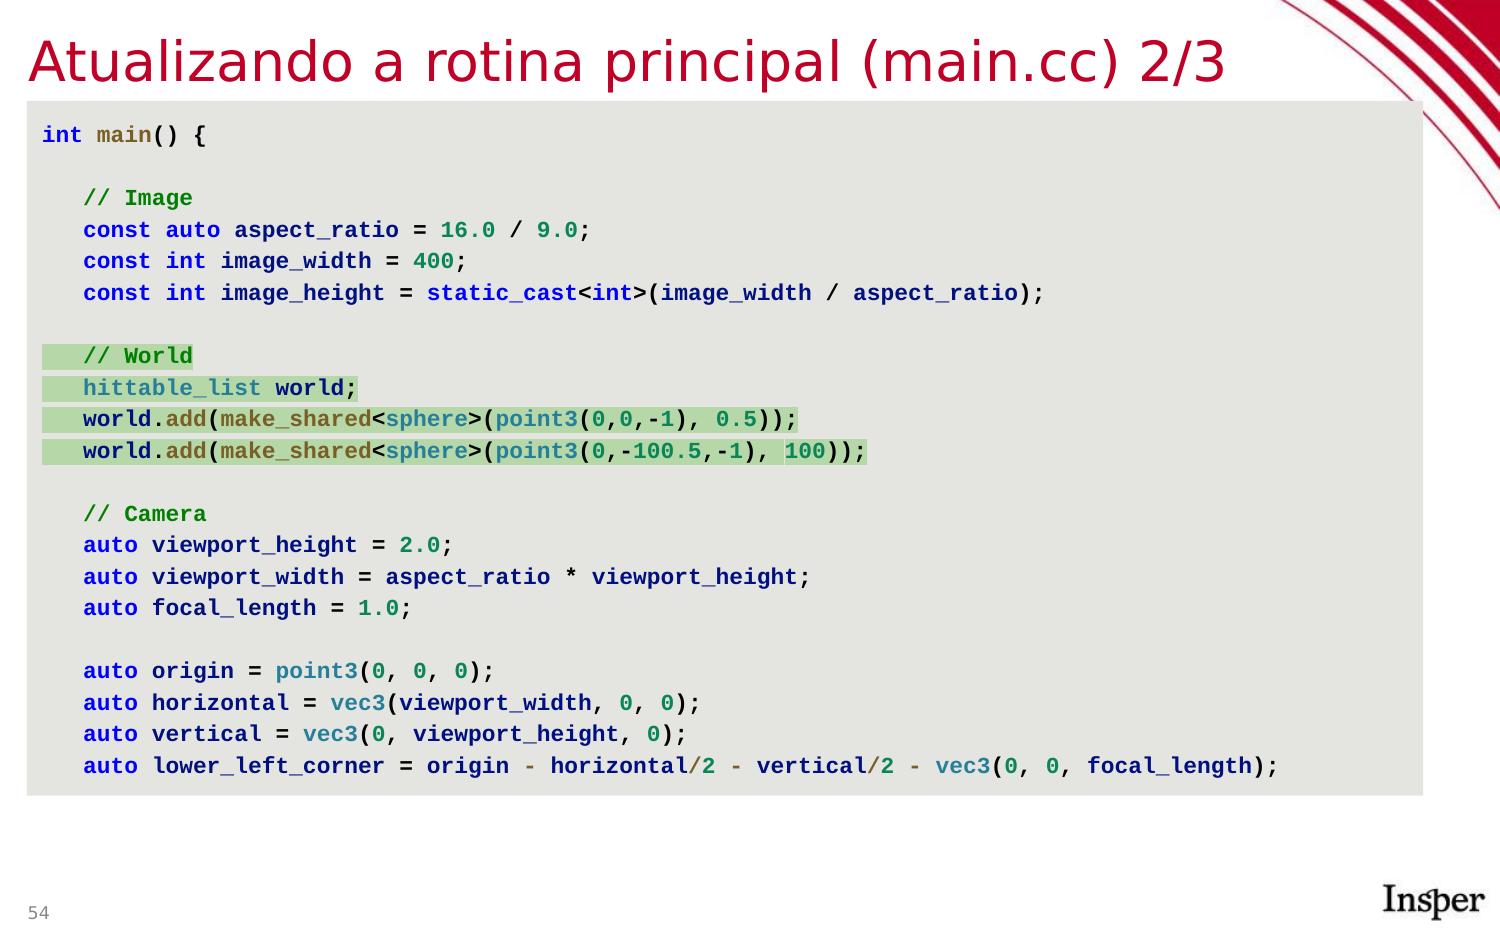

# Atualizando a rotina principal (main.cc) 2/3
int main() {

   // Image
   const auto aspect_ratio = 16.0 / 9.0;
   const int image_width = 400;
   const int image_height = static_cast<int>(image_width / aspect_ratio);

   // World
   hittable_list world;
   world.add(make_shared<sphere>(point3(0,0,-1), 0.5));
   world.add(make_shared<sphere>(point3(0,-100.5,-1), 100));

   // Camera
   auto viewport_height = 2.0;
   auto viewport_width = aspect_ratio * viewport_height;
   auto focal_length = 1.0;

   auto origin = point3(0, 0, 0);
   auto horizontal = vec3(viewport_width, 0, 0);
   auto vertical = vec3(0, viewport_height, 0);
   auto lower_left_corner = origin - horizontal/2 - vertical/2 - vec3(0, 0, focal_length);
54